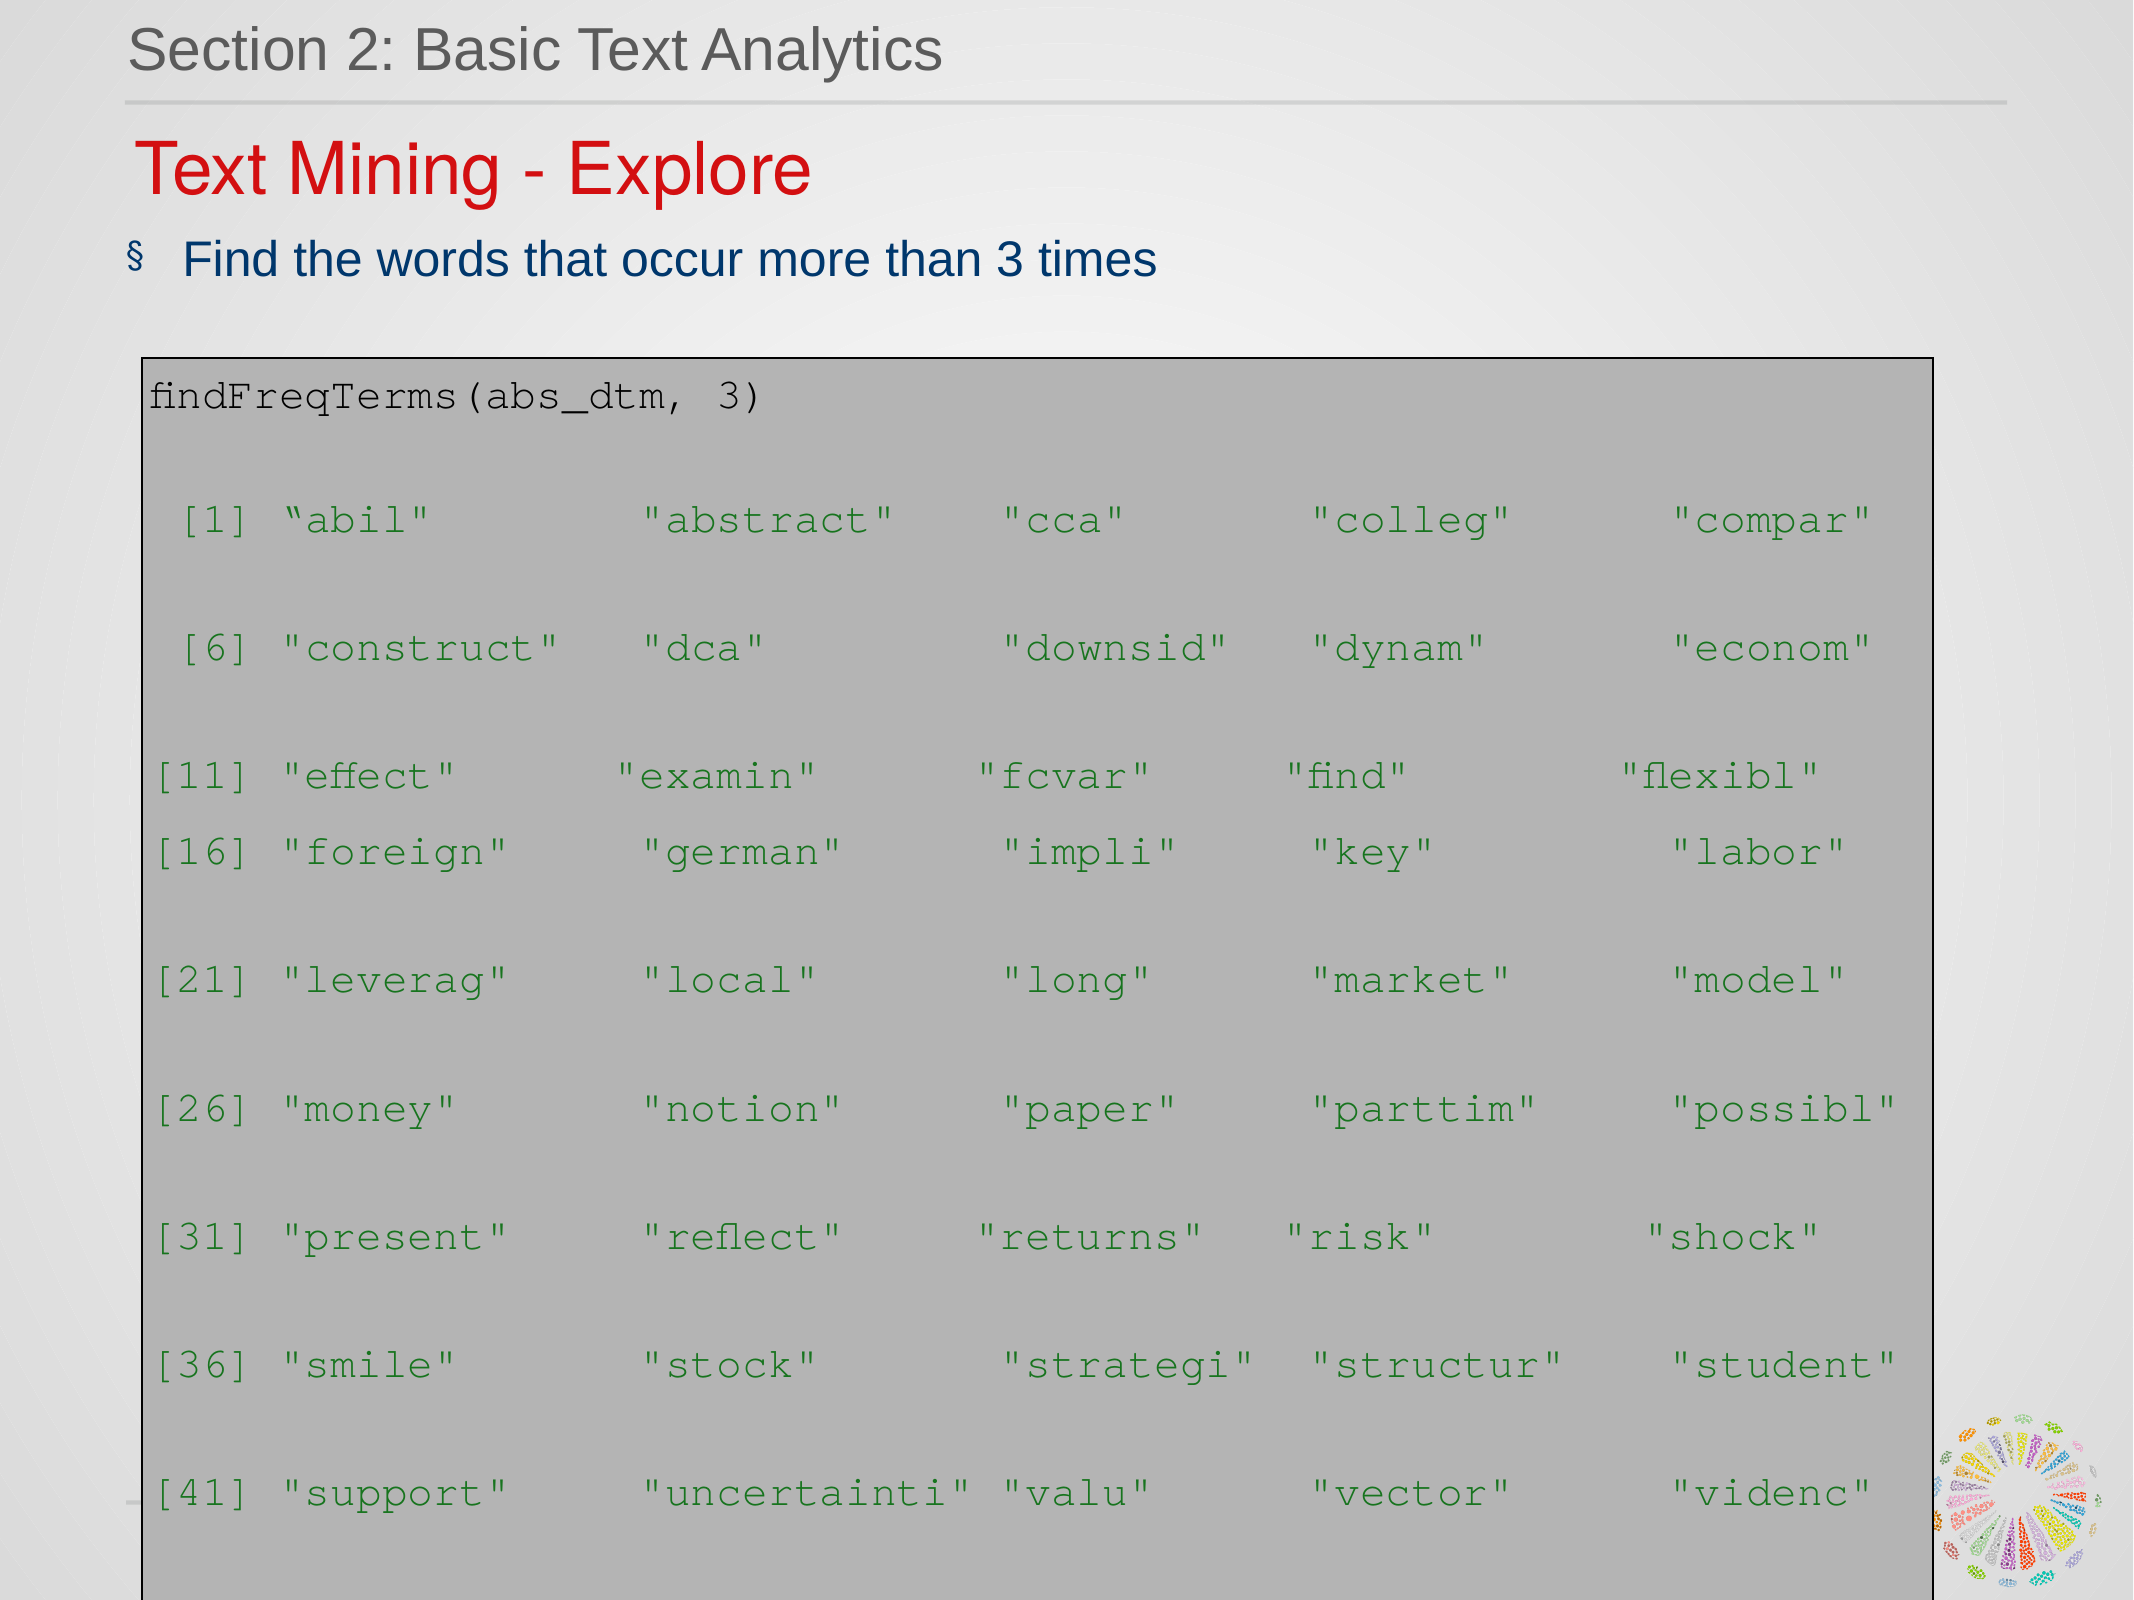

Section 2: Basic Text Analytics
Text Mining - Explore
Find the words that occur more than 3 times
findFreqTerms(abs_dtm, 3)

 [1] “abil"        "abstract"    "cca"       "colleg"      "compar"
 [6] "construct"   "dca"         "downsid"   "dynam"       "econom"
[11] "effect"      "examin"      "fcvar"     "find"        "flexibl"
[16] "foreign"     "german"      "impli"     "key"         "labor"
[21] "leverag"     "local"       "long"      "market"      "model"
[26] "money"       "notion"      "paper"     "parttim"     "possibl"
[31] "present"     "reflect"     "returns"   "risk"        "shock"
[36] "smile"       "stock"       "strategi"  "structur"    "student"
[41] "support"     "uncertainti" "valu"      "vector"      "videnc"
[46] "volatil"     "wage"        "wherea"     "words"